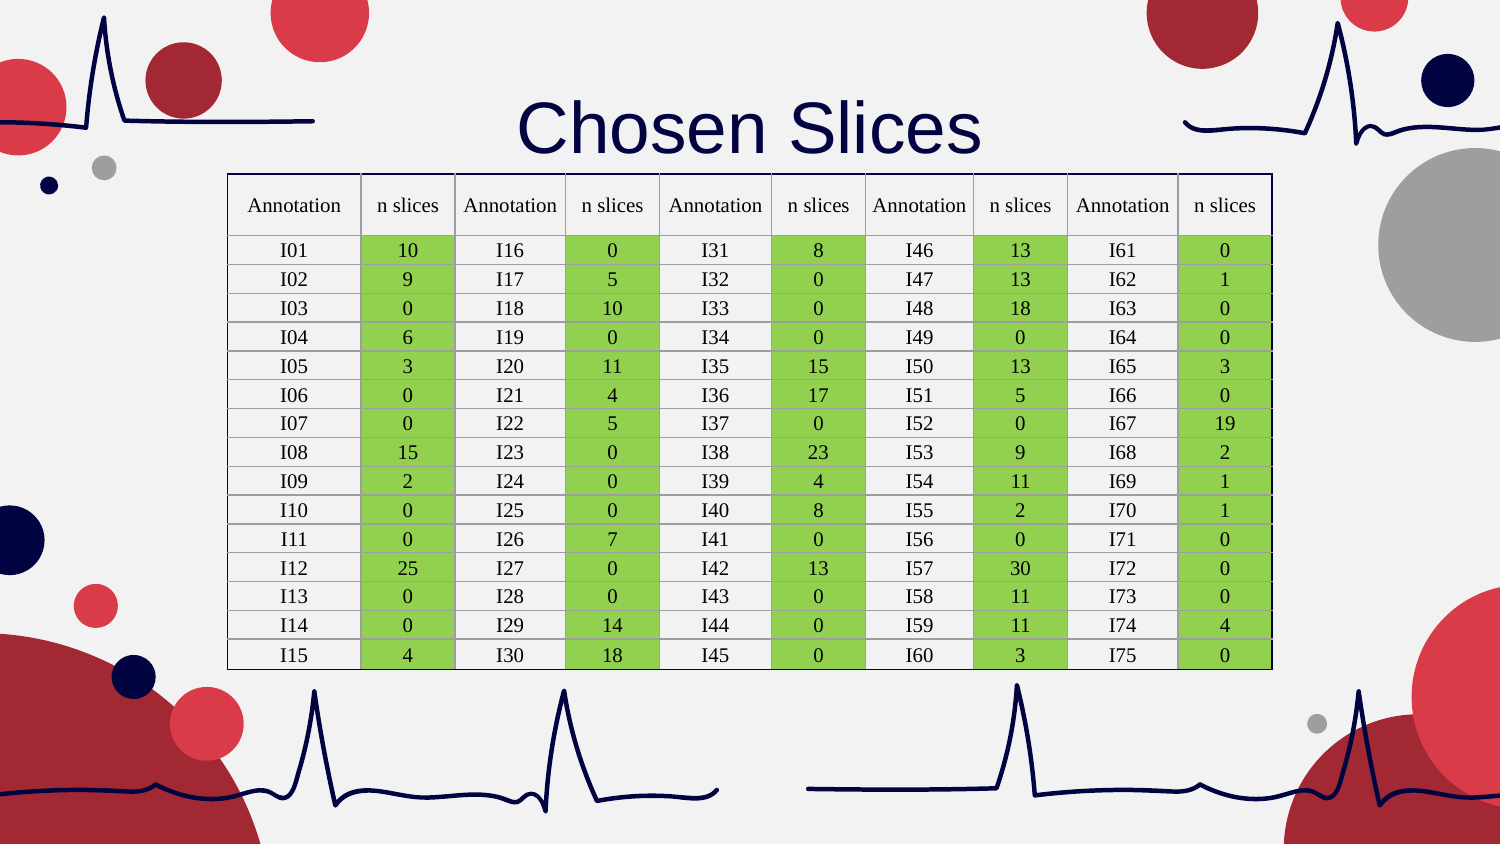

# Chosen Slices
| Annotation | n slices | Annotation | n slices | Annotation | n slices | Annotation | n slices | Annotation | n slices |
| --- | --- | --- | --- | --- | --- | --- | --- | --- | --- |
| I01 | 10 | I16 | 0 | I31 | 8 | I46 | 13 | I61 | 0 |
| I02 | 9 | I17 | 5 | I32 | 0 | I47 | 13 | I62 | 1 |
| I03 | 0 | I18 | 10 | I33 | 0 | I48 | 18 | I63 | 0 |
| I04 | 6 | I19 | 0 | I34 | 0 | I49 | 0 | I64 | 0 |
| I05 | 3 | I20 | 11 | I35 | 15 | I50 | 13 | I65 | 3 |
| I06 | 0 | I21 | 4 | I36 | 17 | I51 | 5 | I66 | 0 |
| I07 | 0 | I22 | 5 | I37 | 0 | I52 | 0 | I67 | 19 |
| I08 | 15 | I23 | 0 | I38 | 23 | I53 | 9 | I68 | 2 |
| I09 | 2 | I24 | 0 | I39 | 4 | I54 | 11 | I69 | 1 |
| I10 | 0 | I25 | 0 | I40 | 8 | I55 | 2 | I70 | 1 |
| I11 | 0 | I26 | 7 | I41 | 0 | I56 | 0 | I71 | 0 |
| I12 | 25 | I27 | 0 | I42 | 13 | I57 | 30 | I72 | 0 |
| I13 | 0 | I28 | 0 | I43 | 0 | I58 | 11 | I73 | 0 |
| I14 | 0 | I29 | 14 | I44 | 0 | I59 | 11 | I74 | 4 |
| I15 | 4 | I30 | 18 | I45 | 0 | I60 | 3 | I75 | 0 |